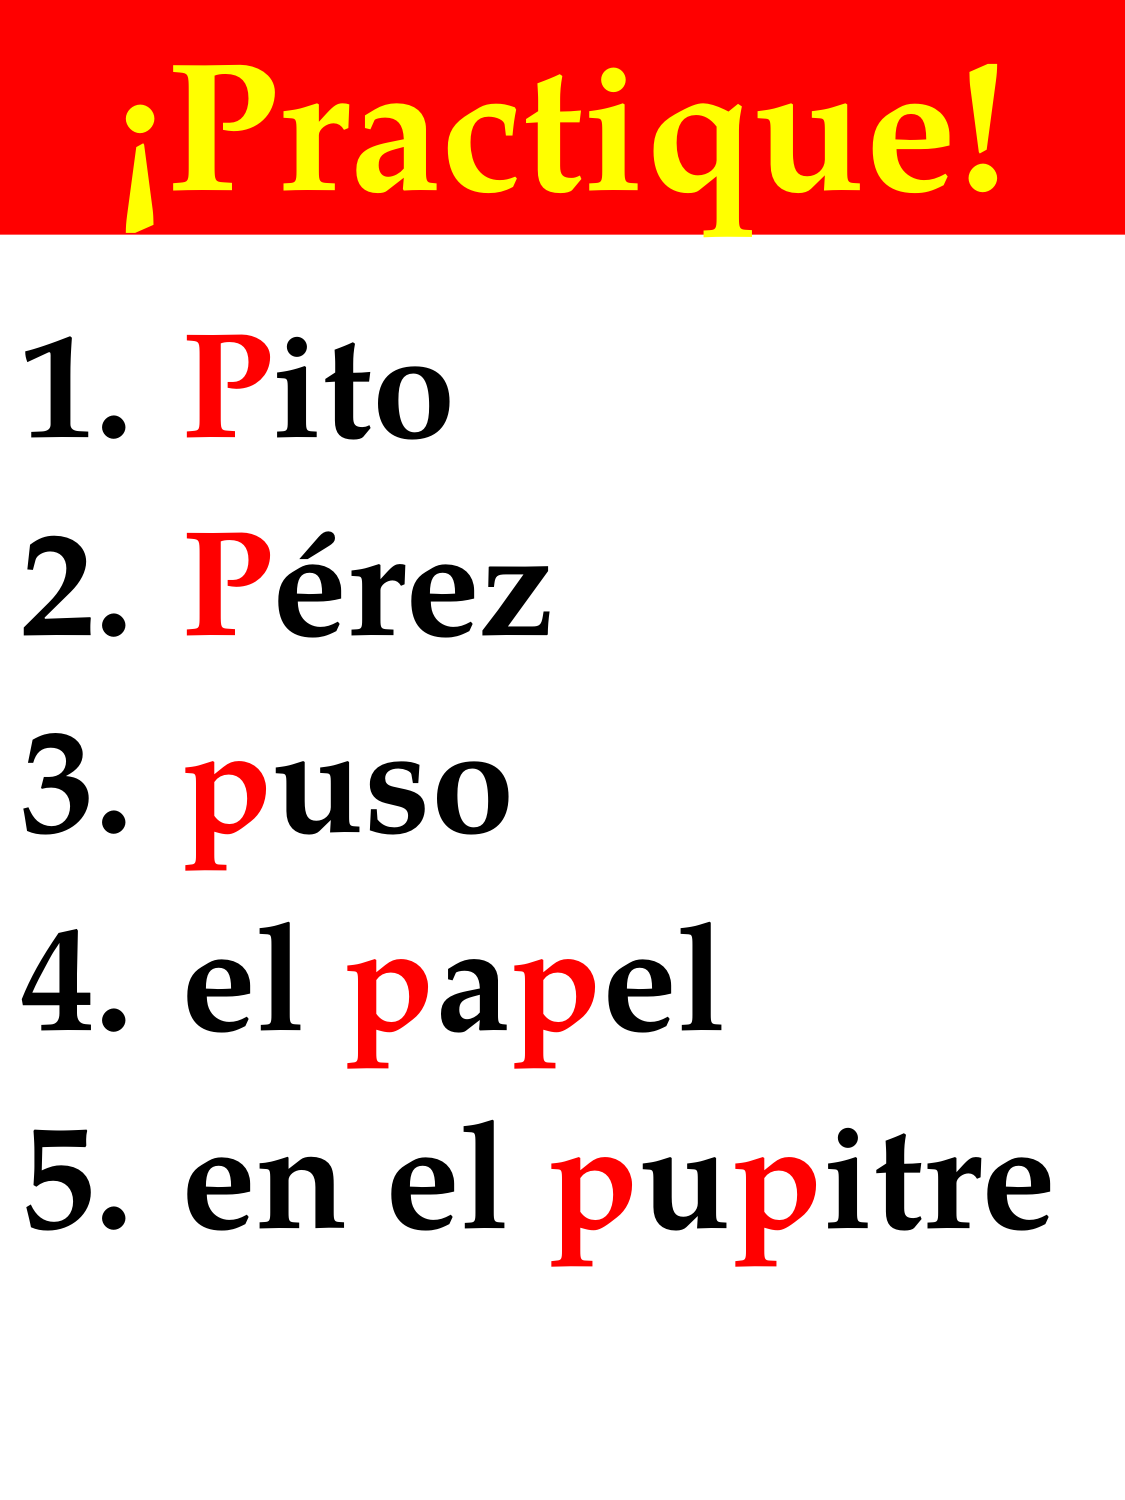

¡Practique!
 Pito
 Pérez
 puso
 el papel
 en el pupitre